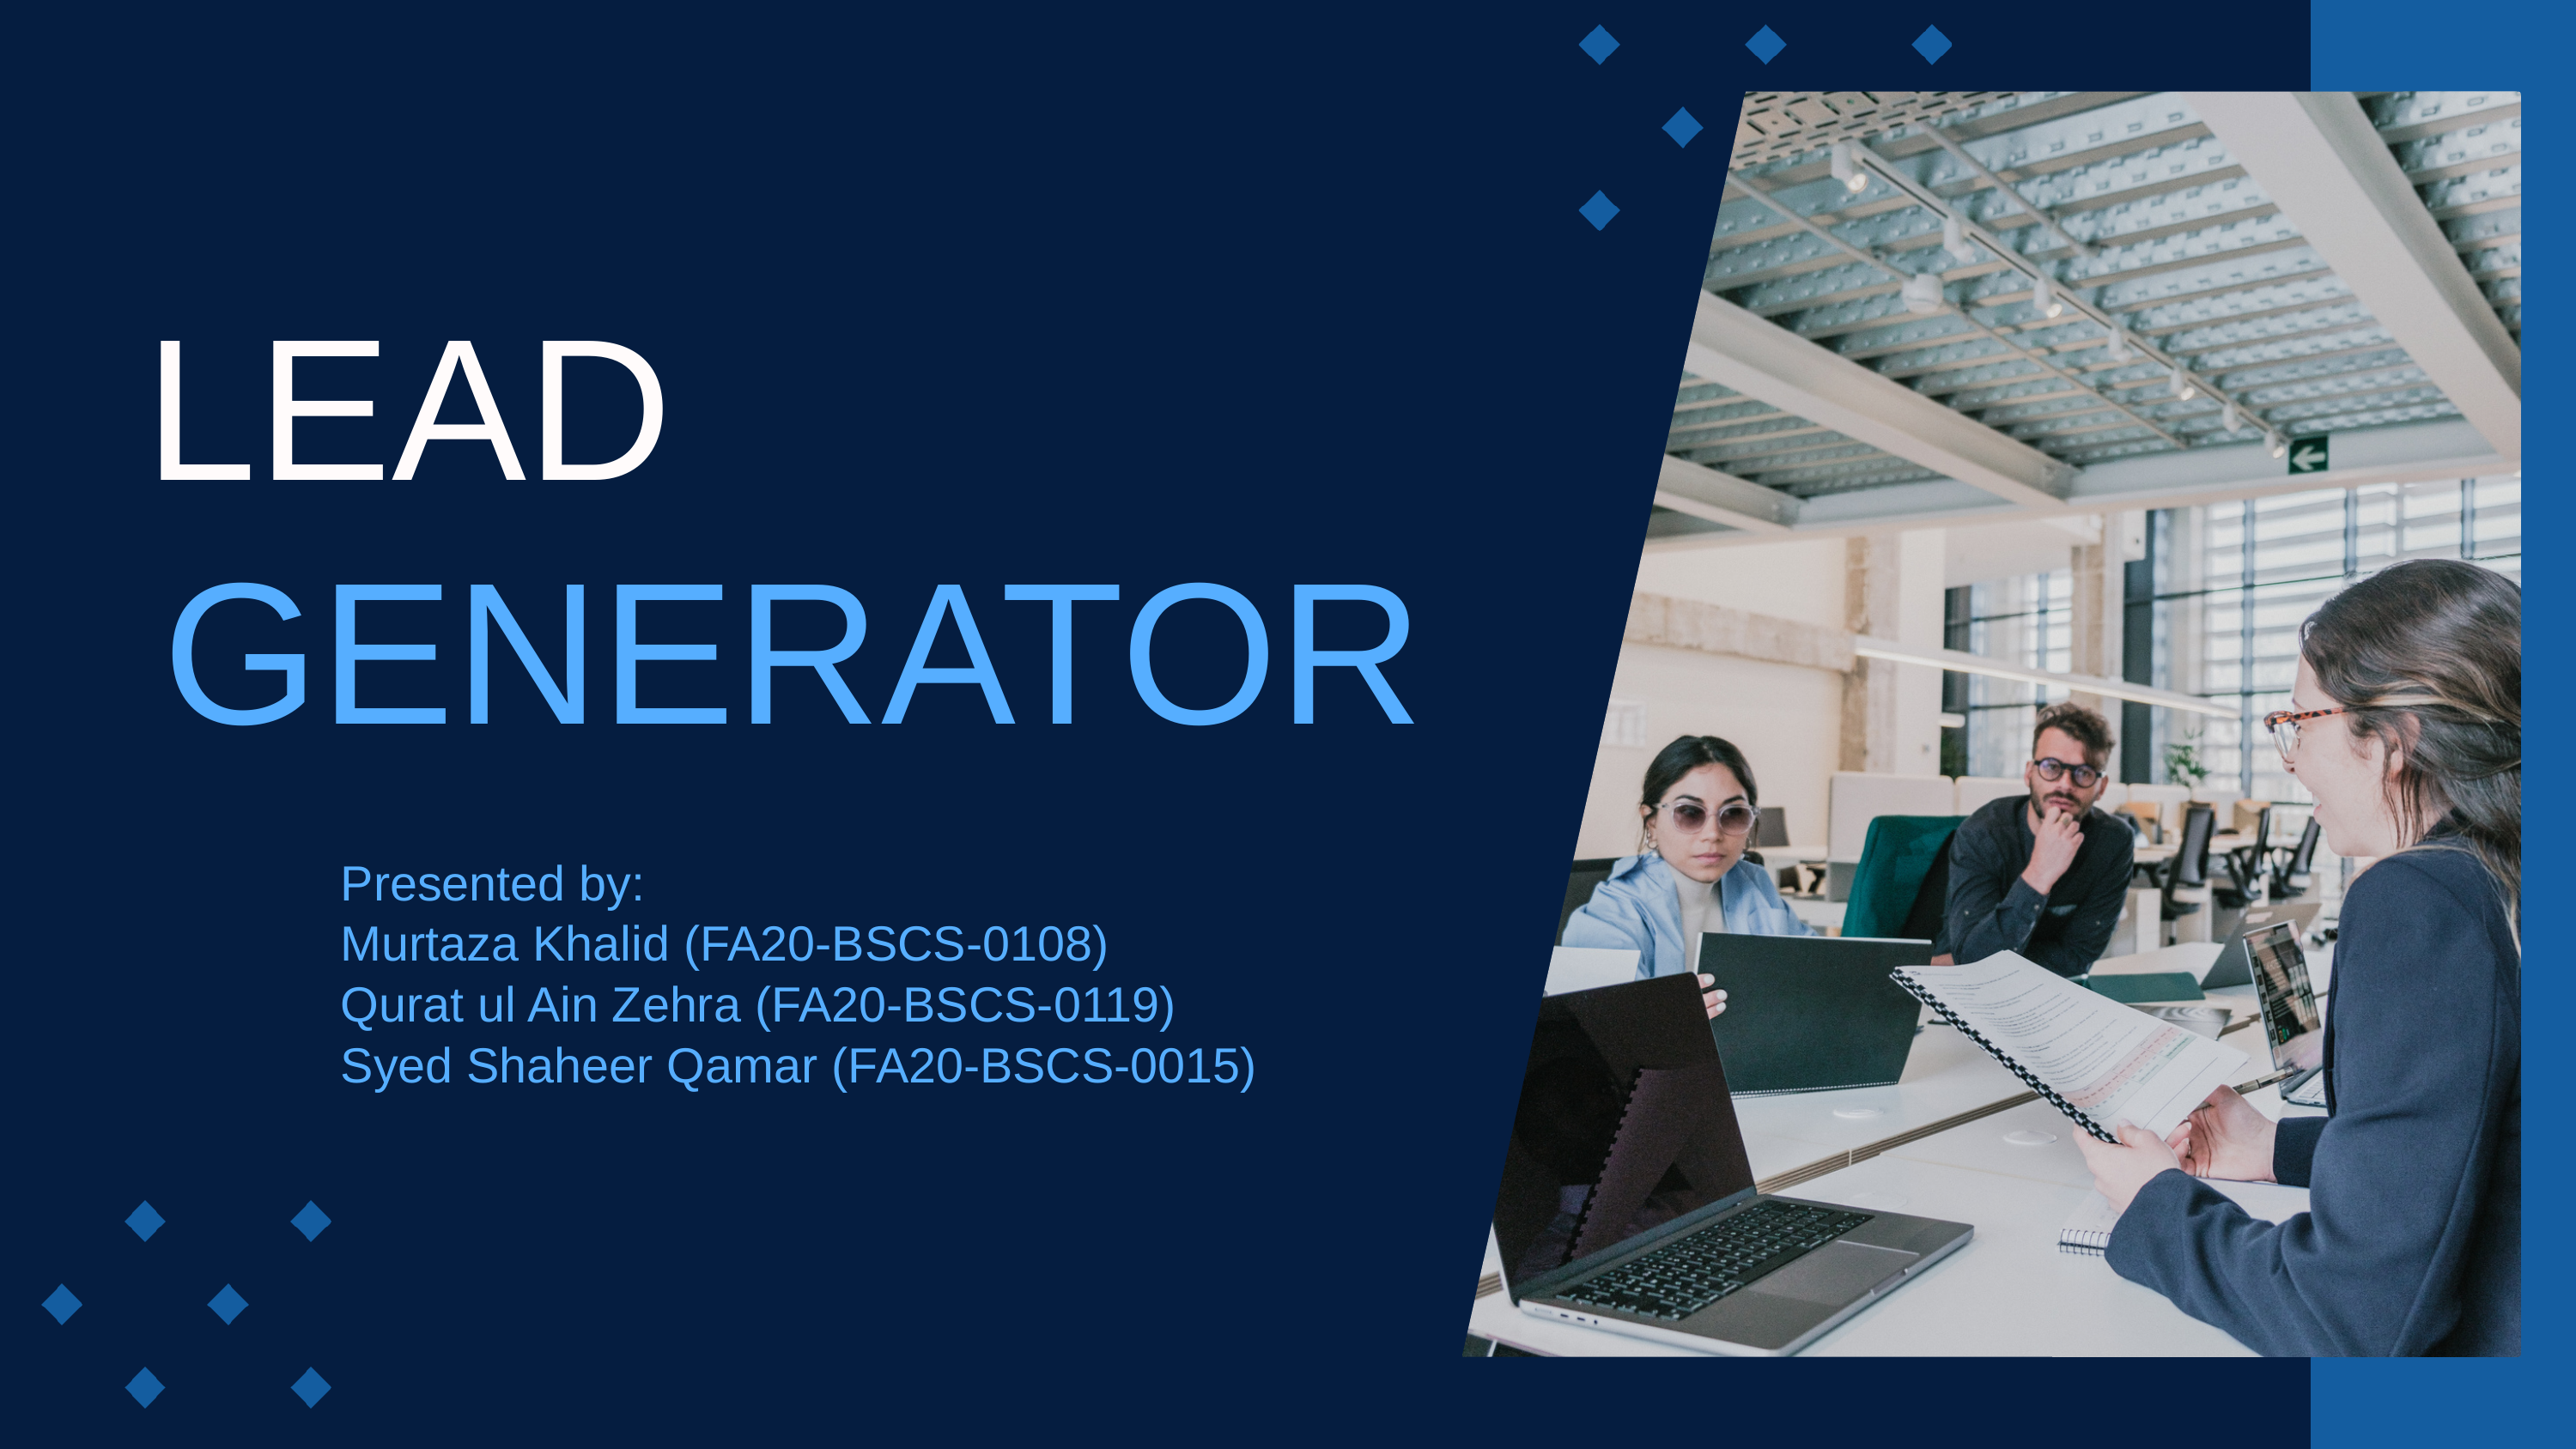

LEAD
GENERATOR

Presented by:
Murtaza Khalid (FA20-BSCS-0108)
Qurat ul Ain Zehra (FA20-BSCS-0119)
Syed Shaheer Qamar (FA20-BSCS-0015)